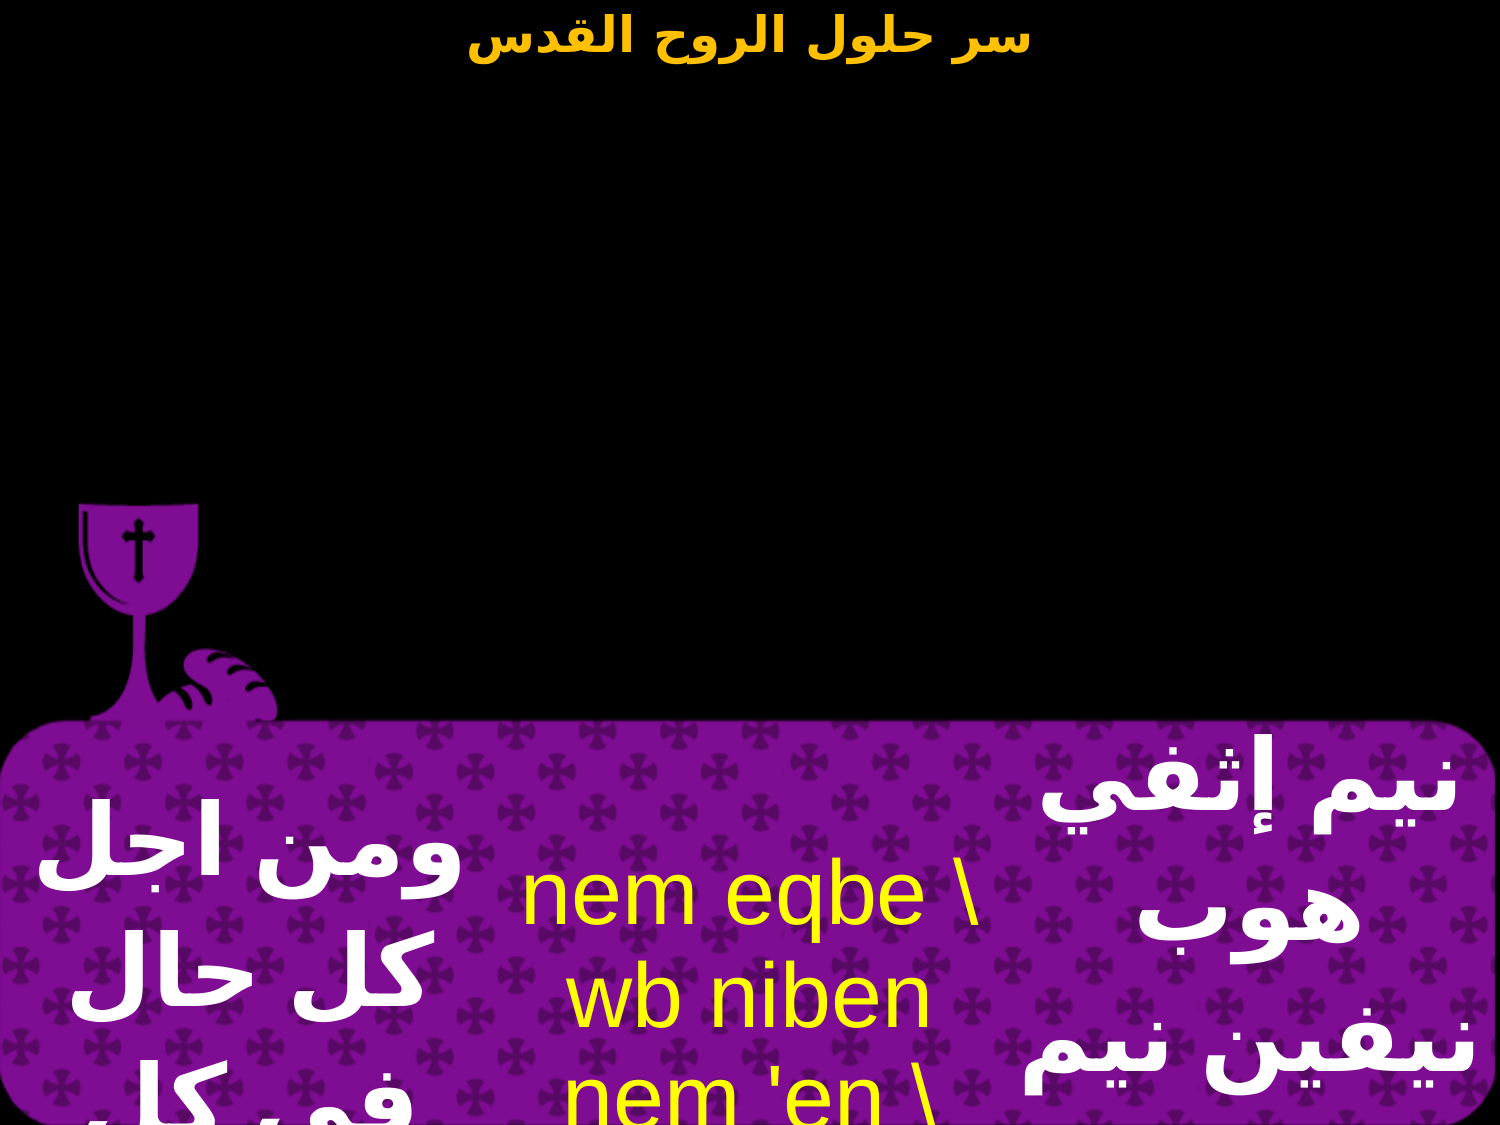

| ومن اجل كل حال في كل حال | nem eqbe \wb niben nem 'en \wb niben | نيم إثفي هوب نيفين نيم خين هوب نيفين |
| --- | --- | --- |